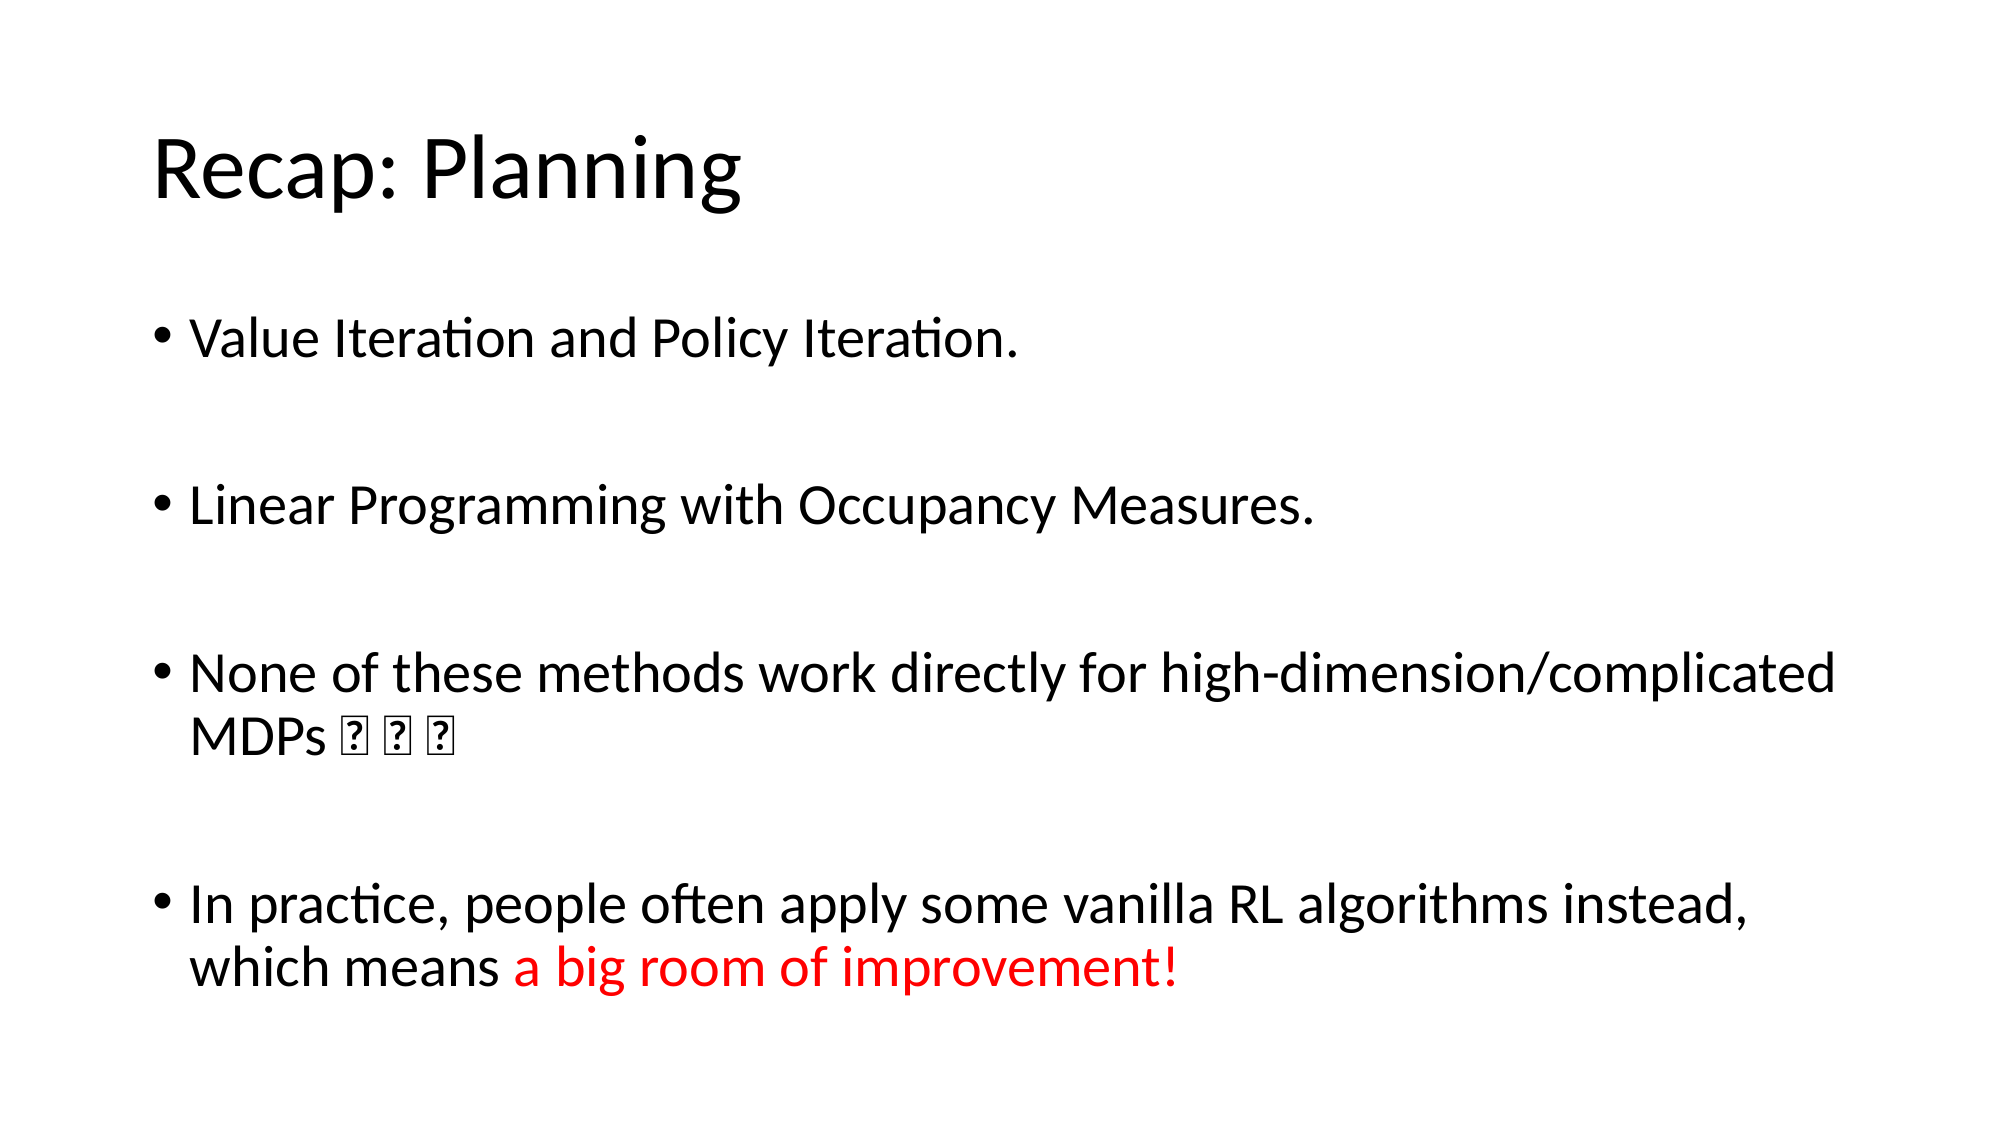

# Recap: Planning
Value Iteration and Policy Iteration.

Linear Programming with Occupancy Measures.

None of these methods work directly for high-dimension/complicated MDPs 🥲 🥲 🥲

In practice, people often apply some vanilla RL algorithms instead, which means a big room of improvement!